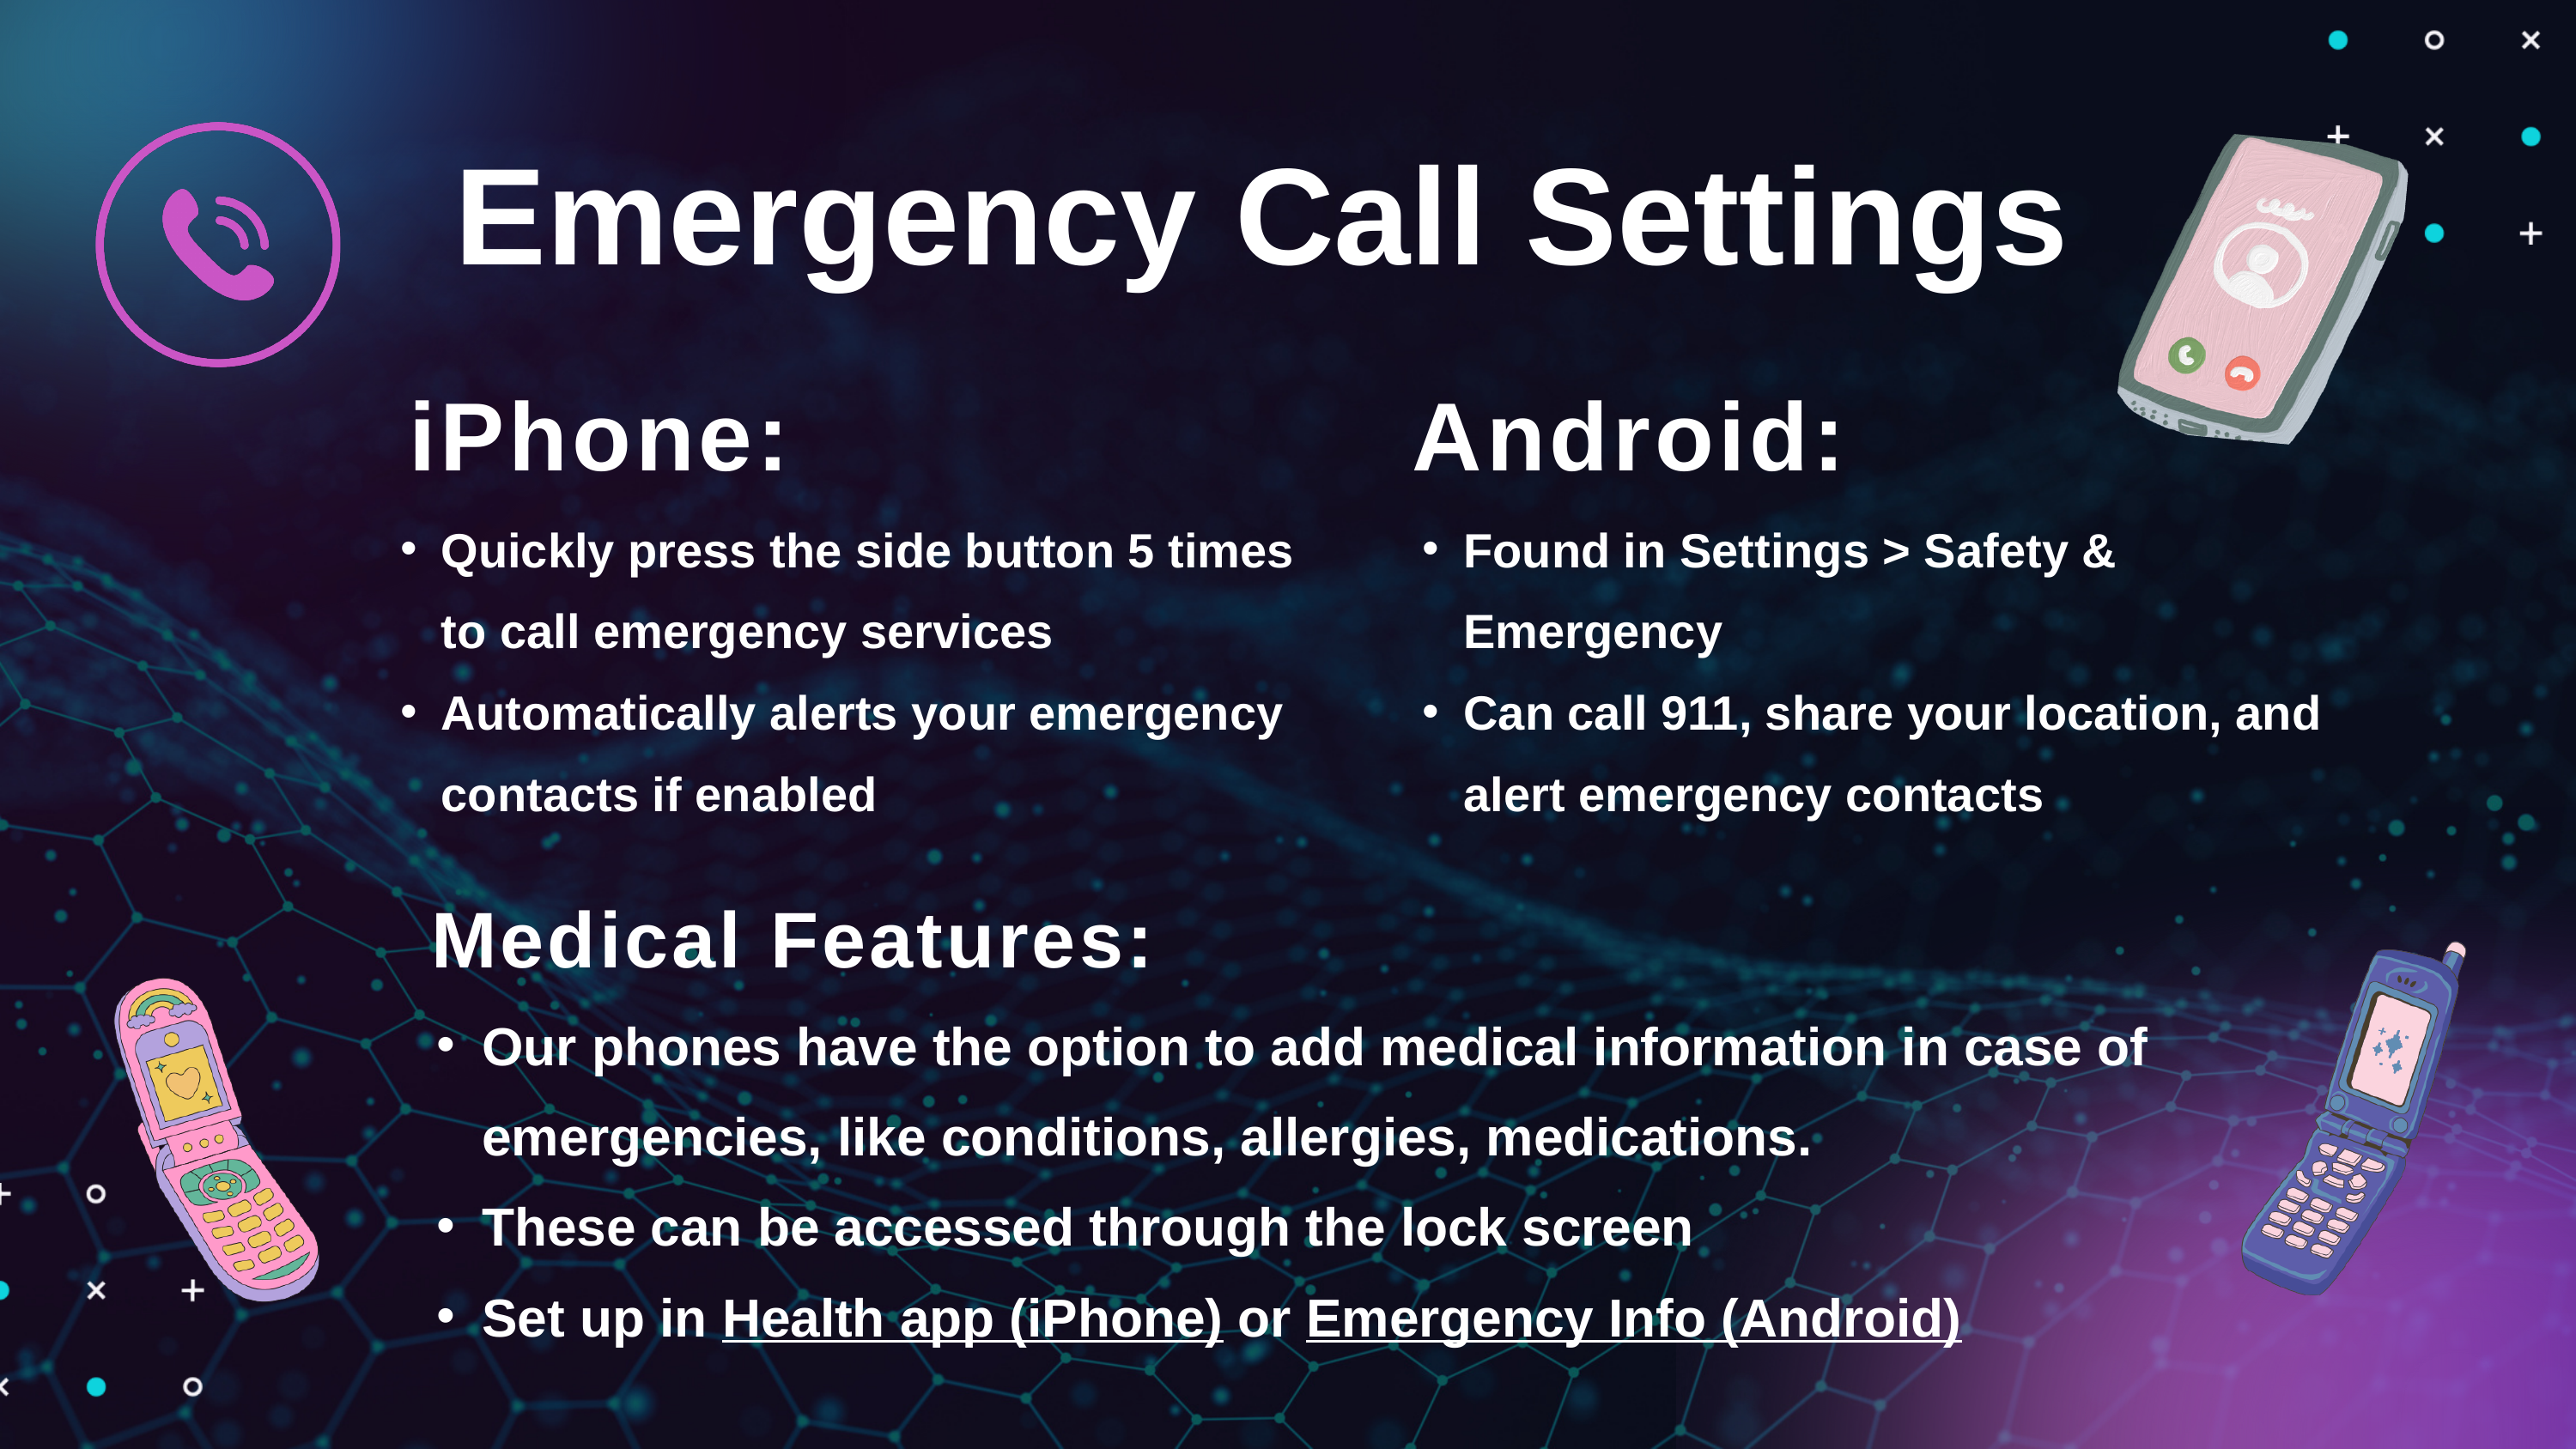

Emergency Call Settings
iPhone:
Android:
Quickly press the side button 5 times to call emergency services
Automatically alerts your emergency contacts if enabled
Found in Settings > Safety & Emergency
Can call 911, share your location, and alert emergency contacts

Medical Features:

Our phones have the option to add medical information in case of emergencies, like conditions, allergies, medications.
These can be accessed through the lock screen
Set up in Health app (iPhone) or Emergency Info (Android)